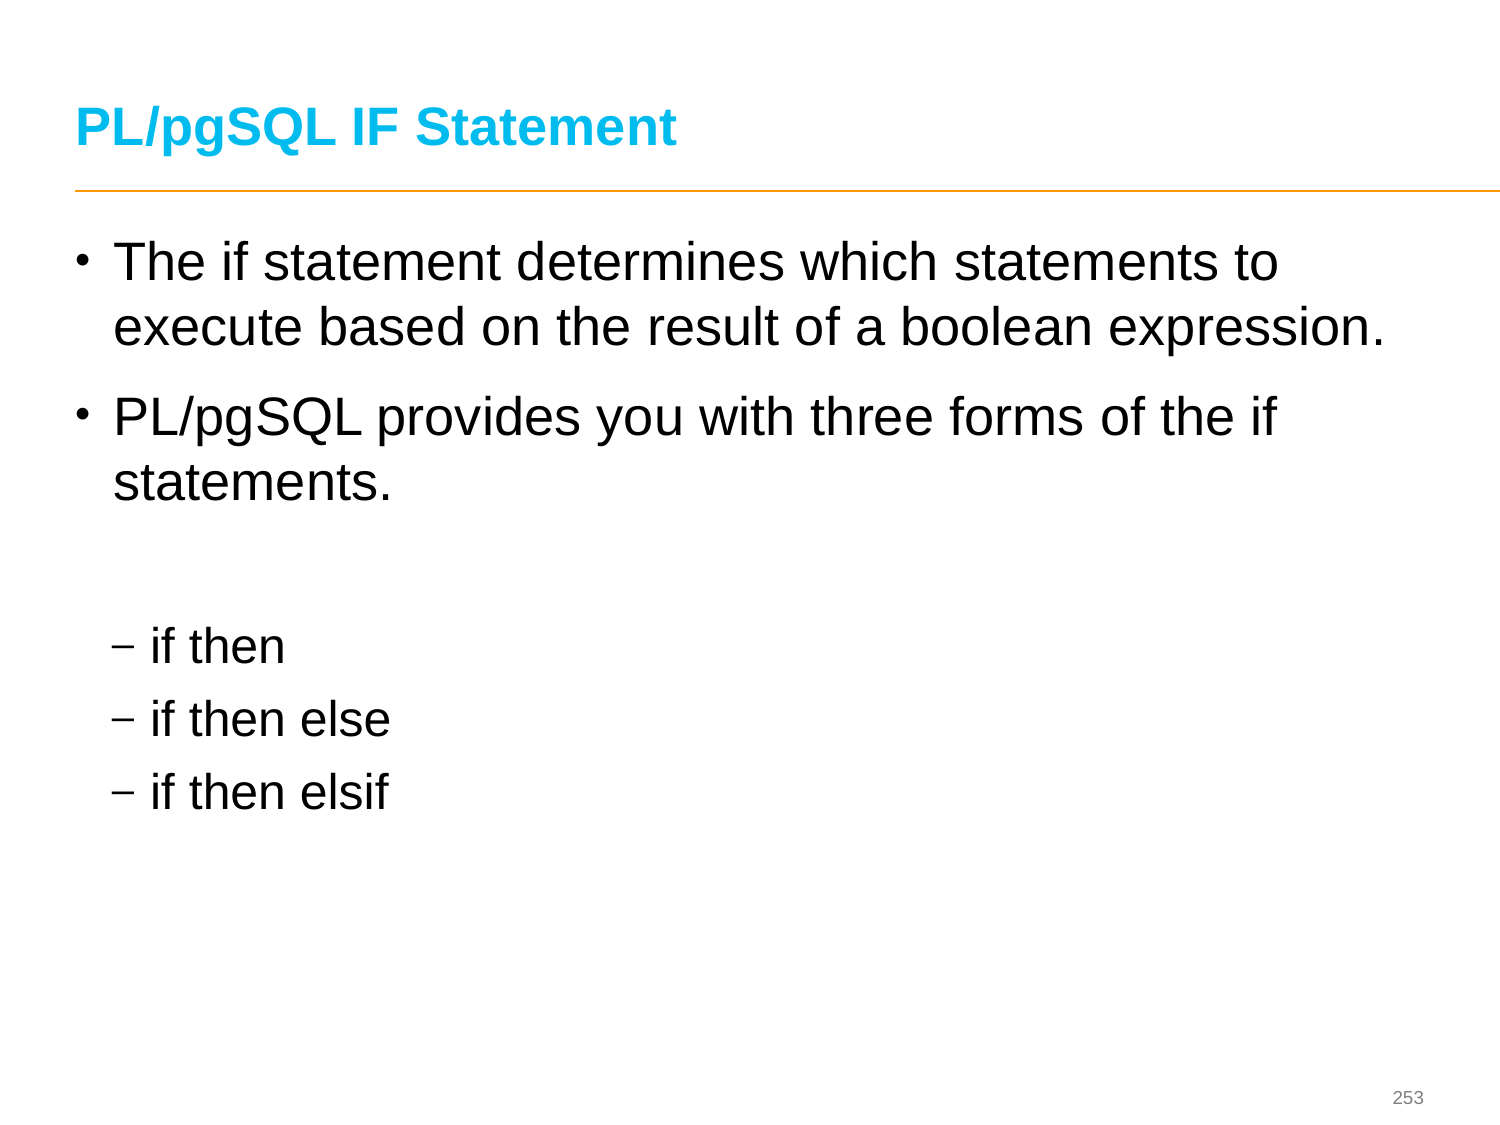

# PL/pgSQL IF Statement
The if statement determines which statements to execute based on the result of a boolean expression.
PL/pgSQL provides you with three forms of the if statements.

if then
if then else
if then elsif